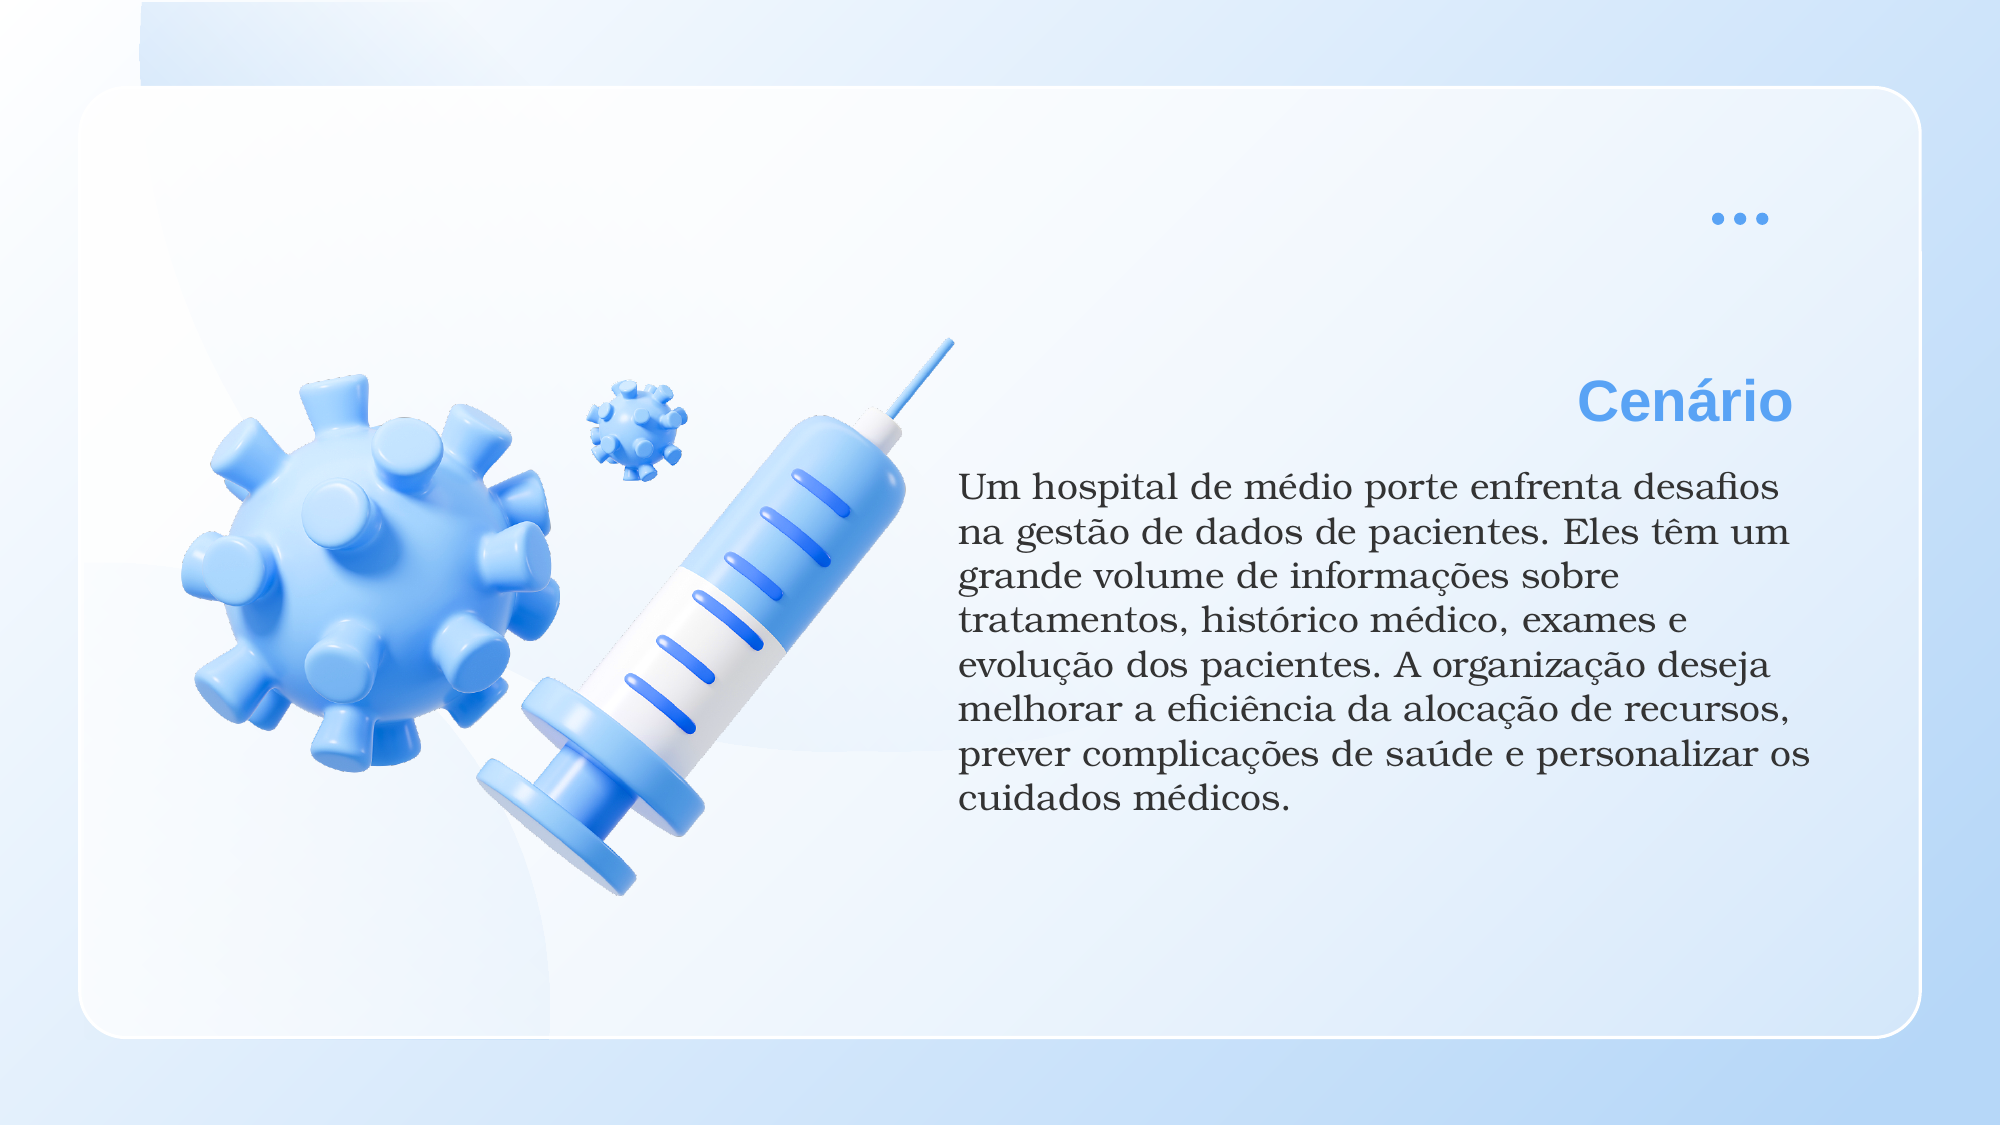

Cenário
# Um hospital de médio porte enfrenta desafios na gestão de dados de pacientes. Eles têm um grande volume de informações sobre tratamentos, histórico médico, exames e evolução dos pacientes. A organização deseja melhorar a eficiência da alocação de recursos, prever complicações de saúde e personalizar os cuidados médicos.